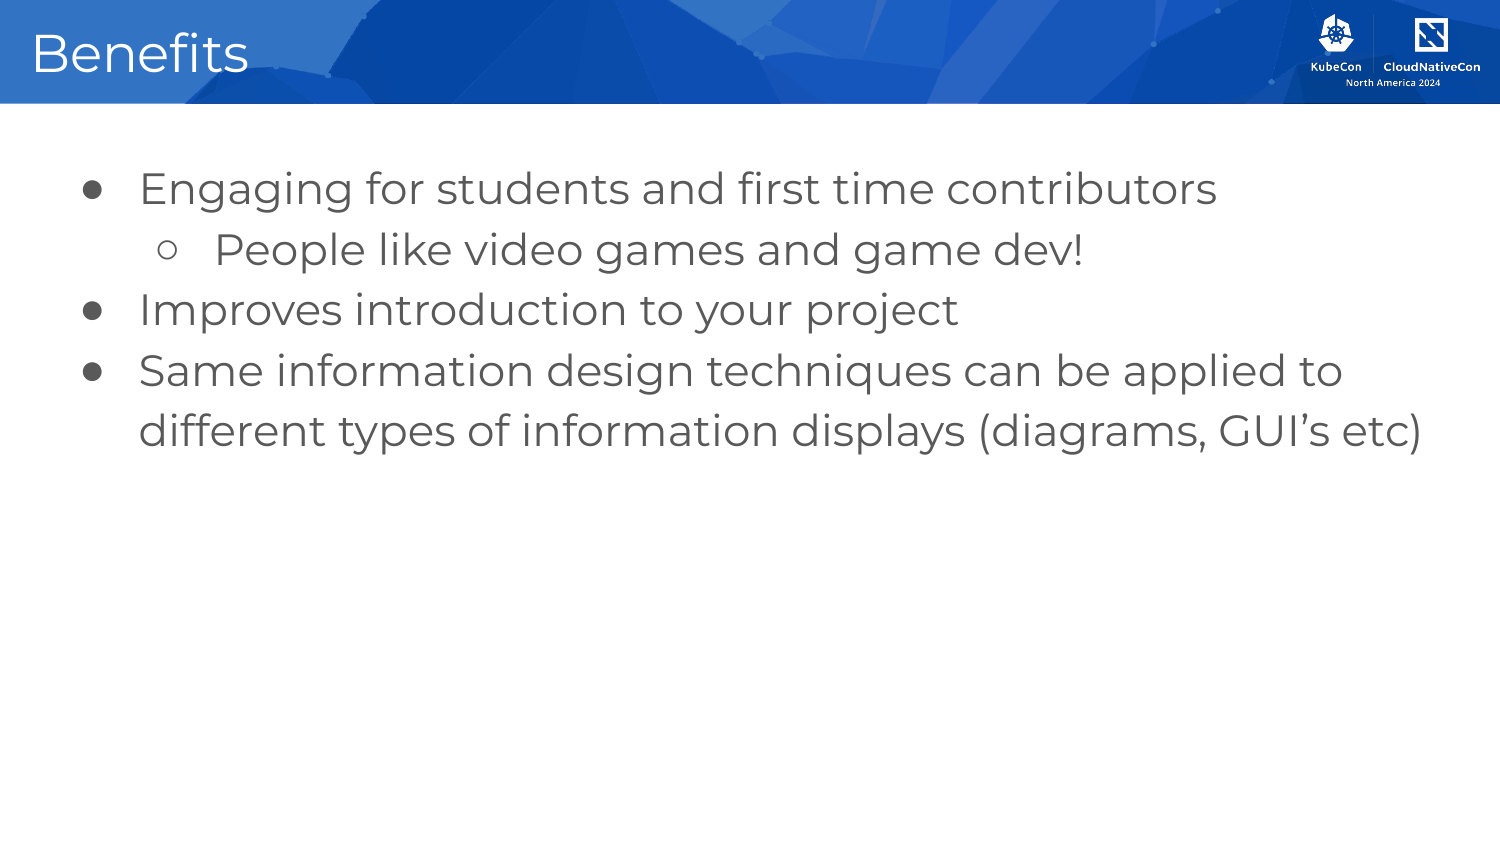

# Benefits
Engaging for students and first time contributors
People like video games and game dev!
Improves introduction to your project
Same information design techniques can be applied to different types of information displays (diagrams, GUI’s etc)